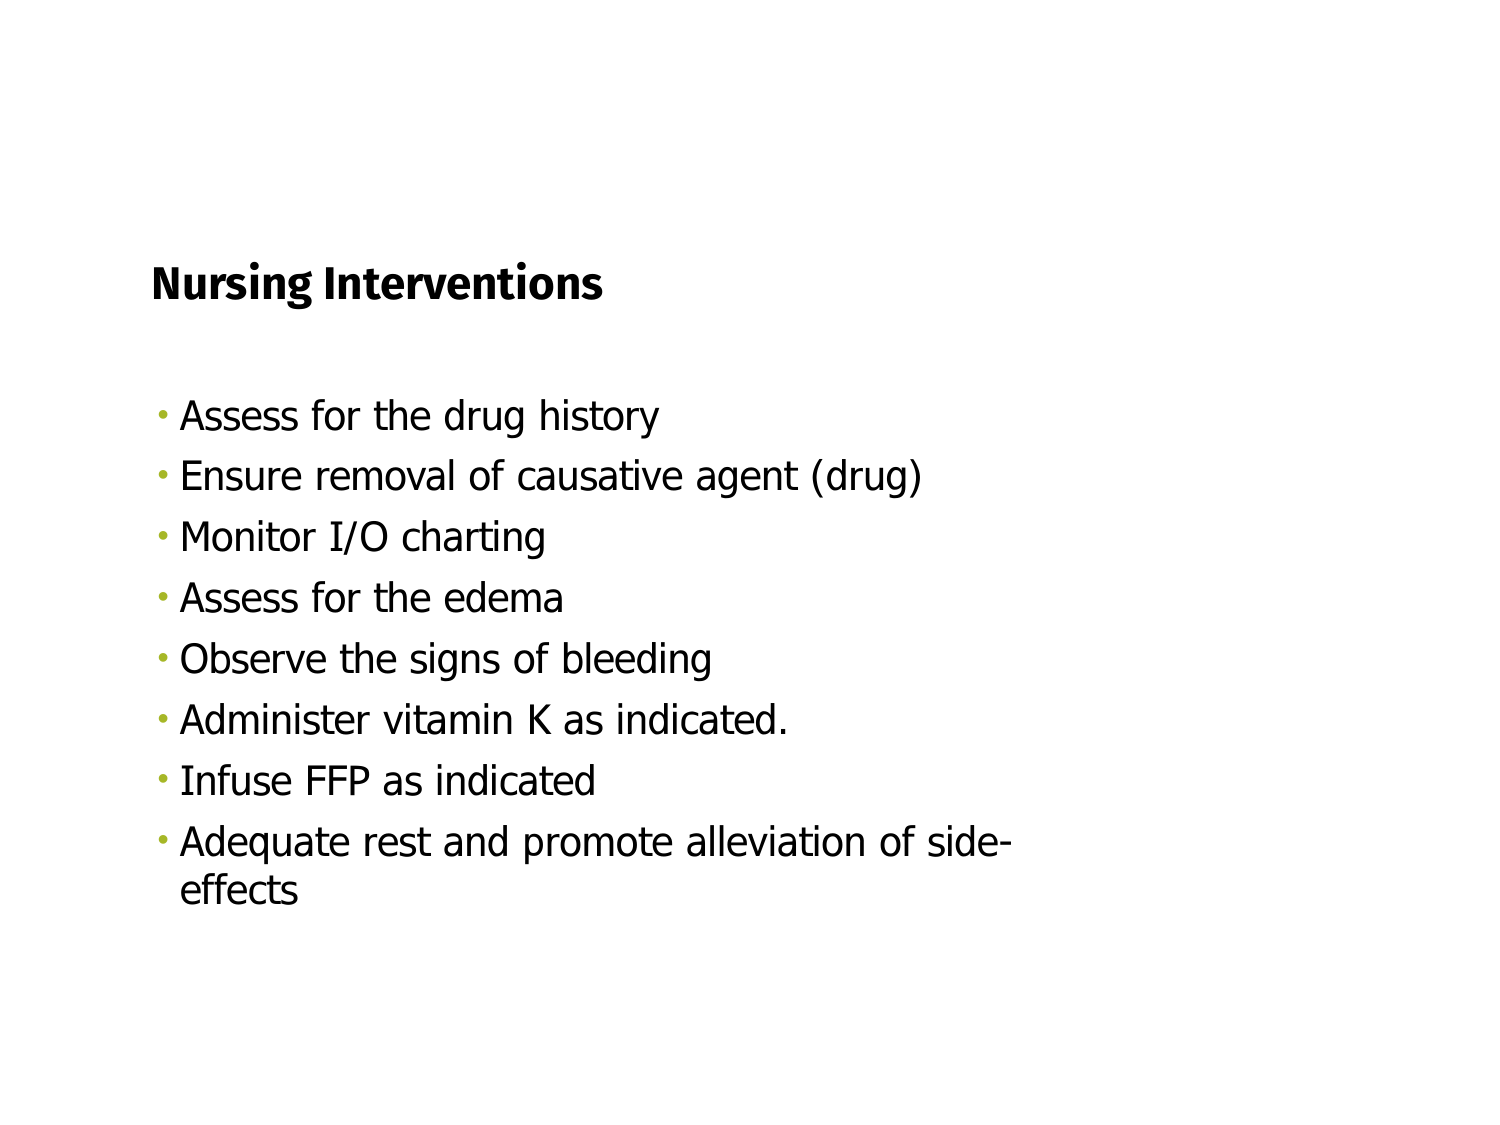

# Nursing Interventions
Assess for the drug history
Ensure removal of causative agent (drug)
Monitor I/O charting
Assess for the edema
Observe the signs of bleeding
Administer vitamin K as indicated.
Infuse FFP as indicated
Adequate rest and promote alleviation of side-effects